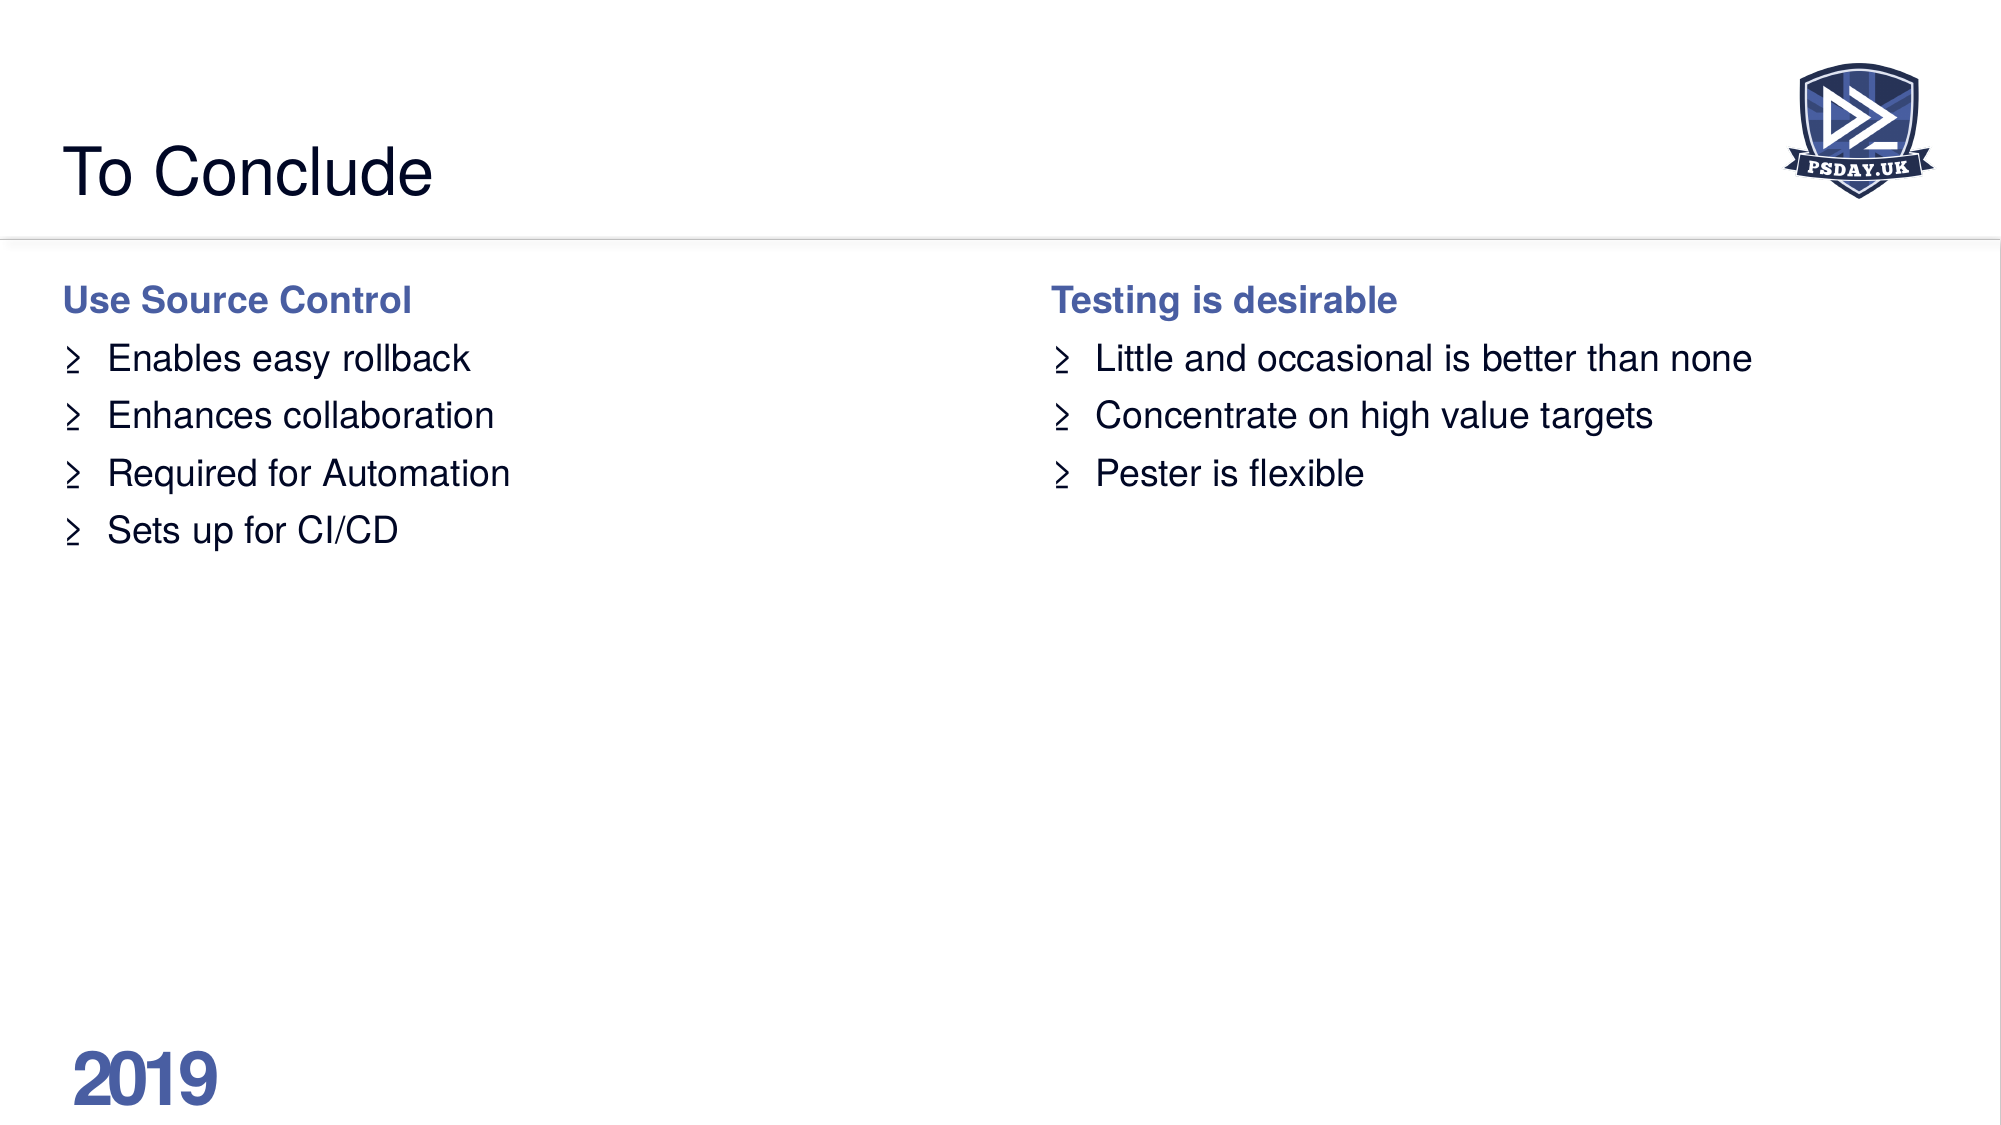

# To Conclude
Use Source Control
Enables easy rollback
Enhances collaboration
Required for Automation
Sets up for CI/CD

Testing is desirable
Little and occasional is better than none
Concentrate on high value targets
Pester is flexible